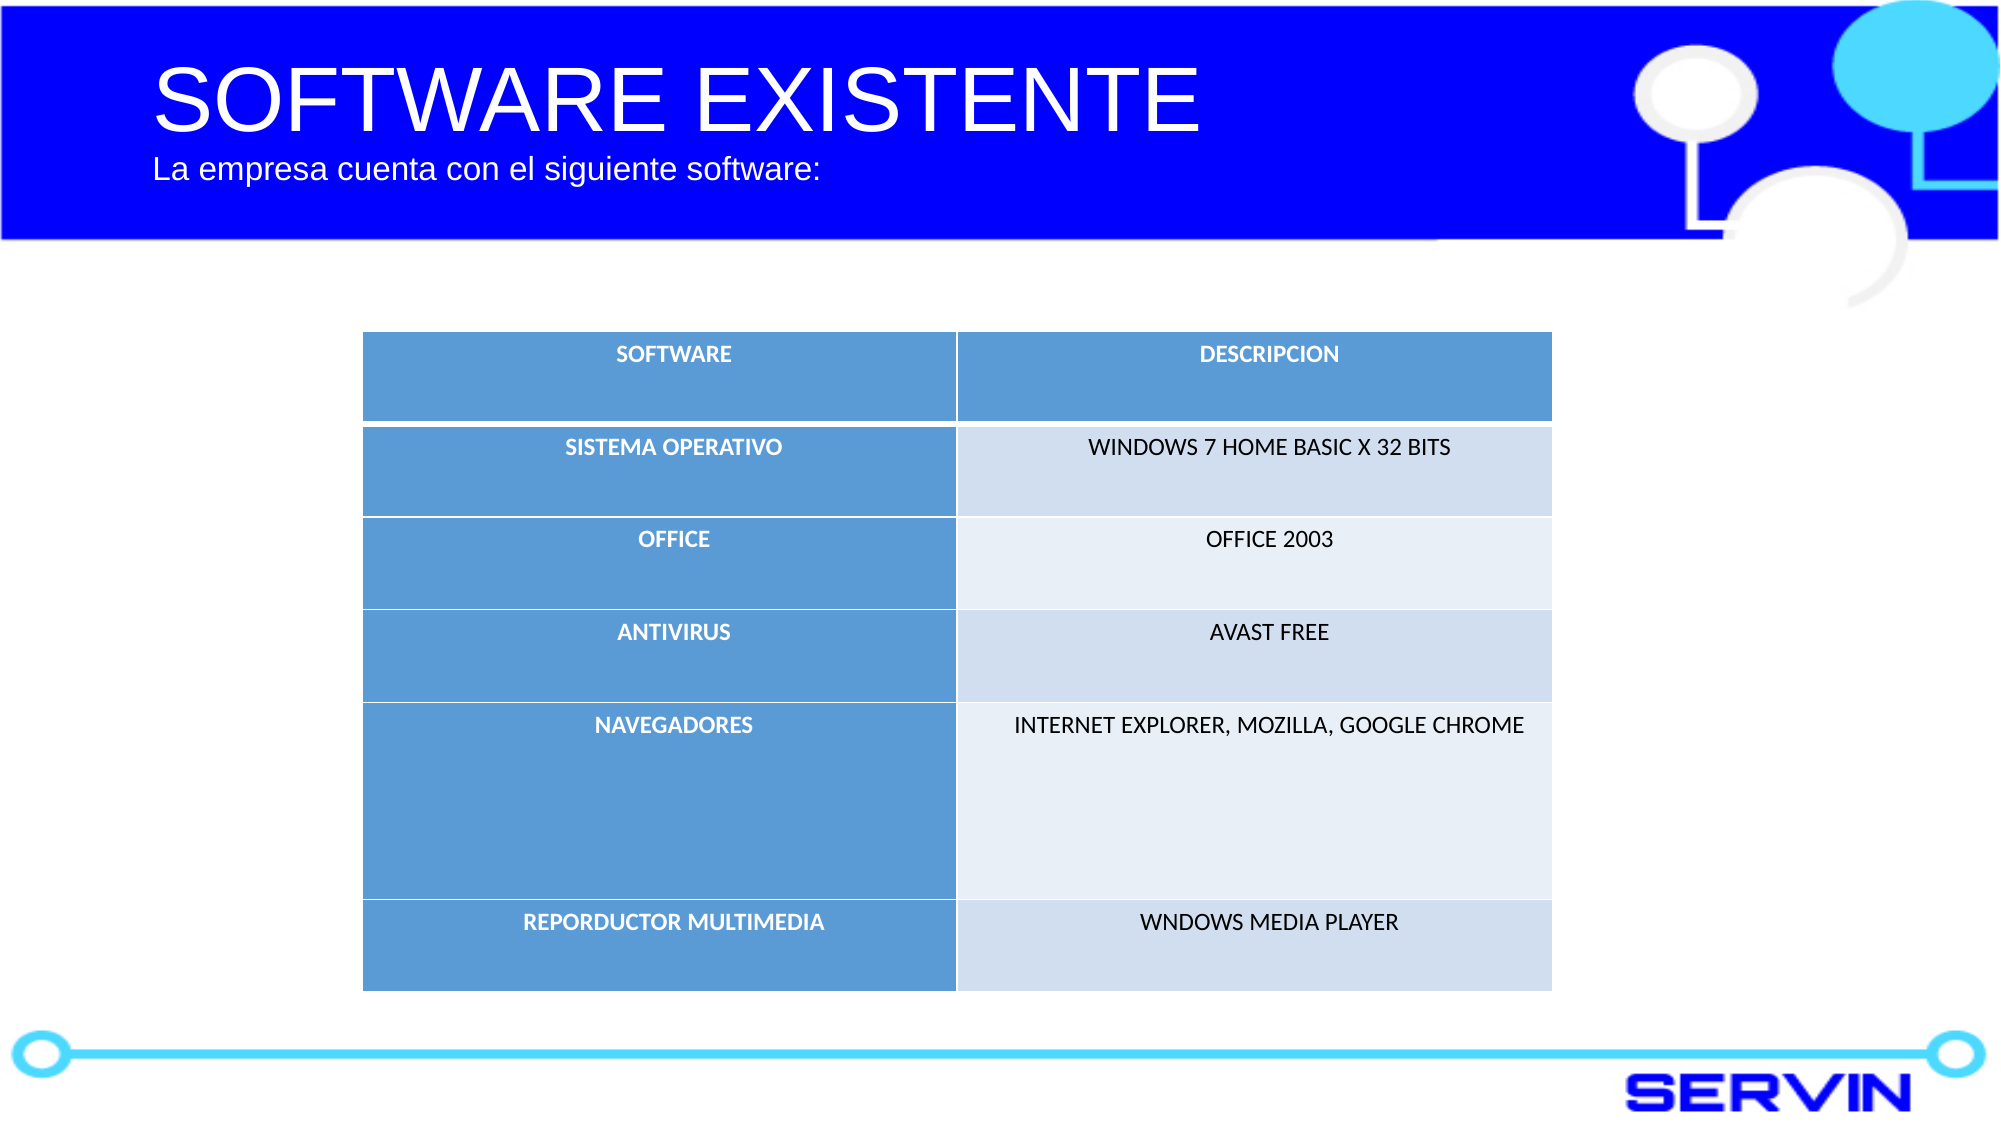

# SOFTWARE EXISTENTE La empresa cuenta con el siguiente software:
| SOFTWARE | DESCRIPCION |
| --- | --- |
| SISTEMA OPERATIVO | WINDOWS 7 HOME BASIC X 32 BITS |
| OFFICE | OFFICE 2003 |
| ANTIVIRUS | AVAST FREE |
| NAVEGADORES | INTERNET EXPLORER, MOZILLA, GOOGLE CHROME |
| REPORDUCTOR MULTIMEDIA | WNDOWS MEDIA PLAYER |

| SOFTWARE |
| --- |